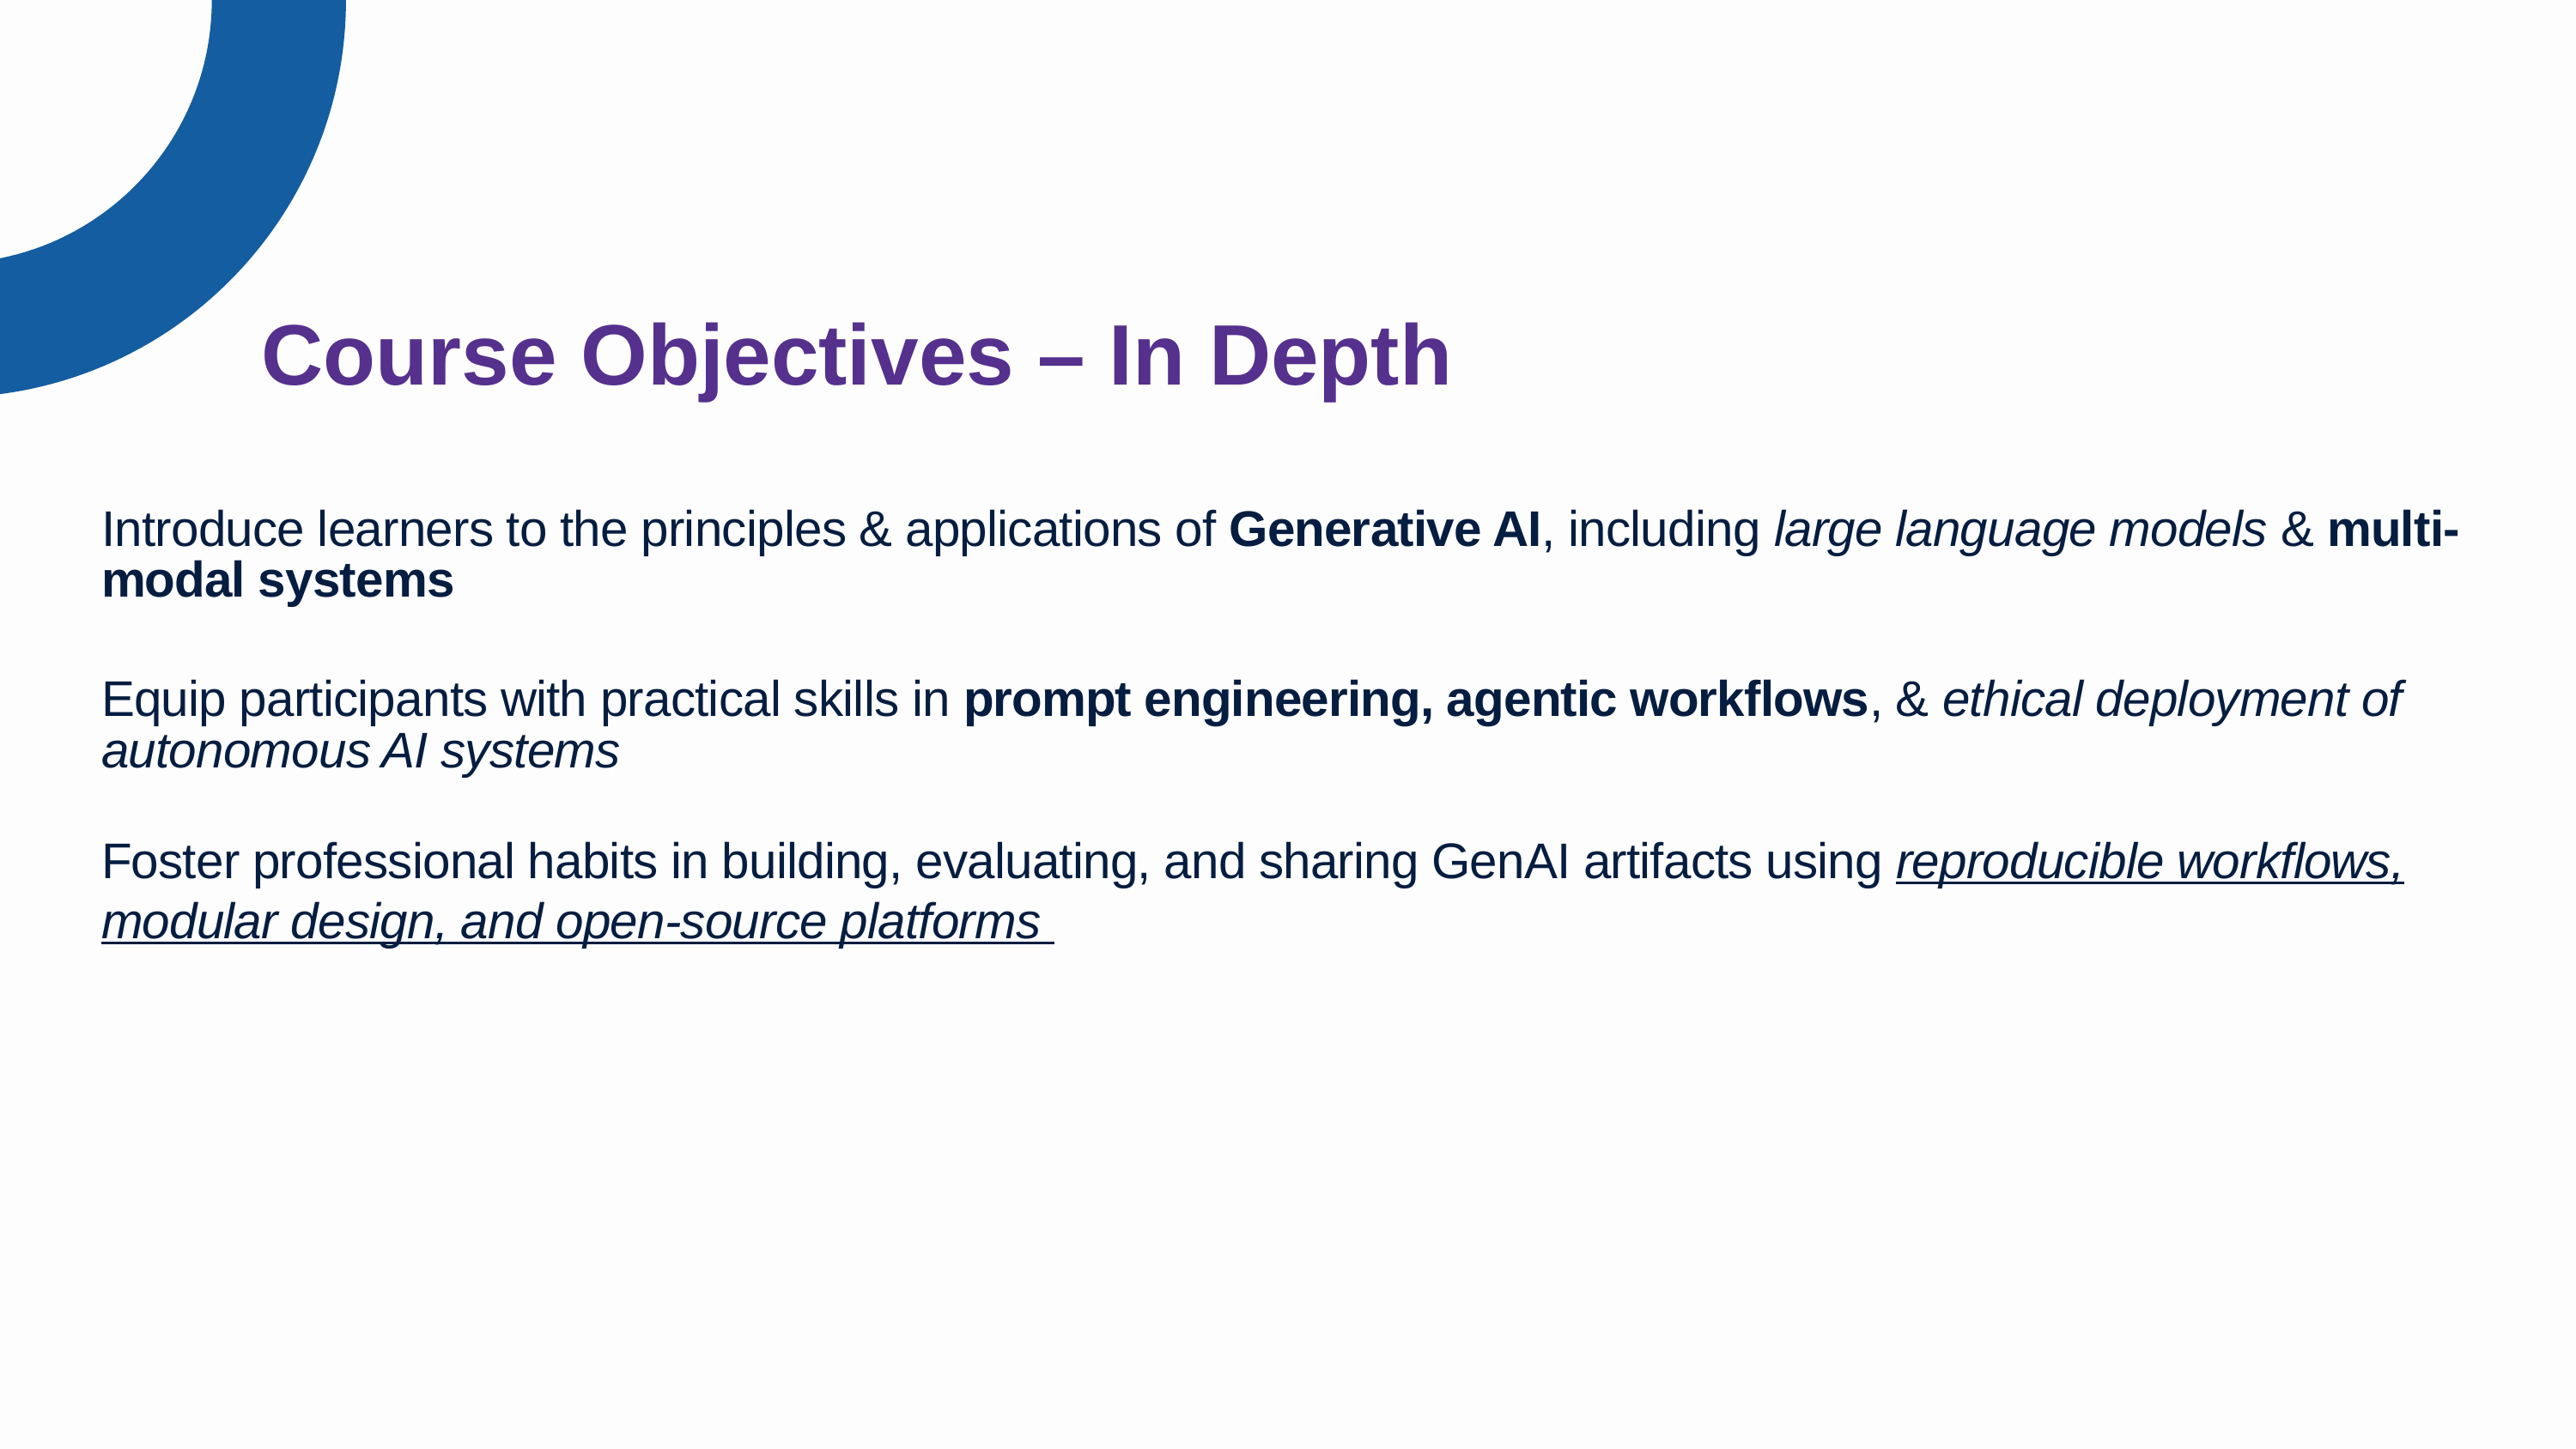

Course Objectives – In Depth
Introduce learners to the principles & applications of Generative AI, including large language models & multi-modal systems

Equip participants with practical skills in prompt engineering, agentic workflows, & ethical deployment of autonomous AI systems

Foster professional habits in building, evaluating, and sharing GenAI artifacts using reproducible workflows, modular design, and open-source platforms